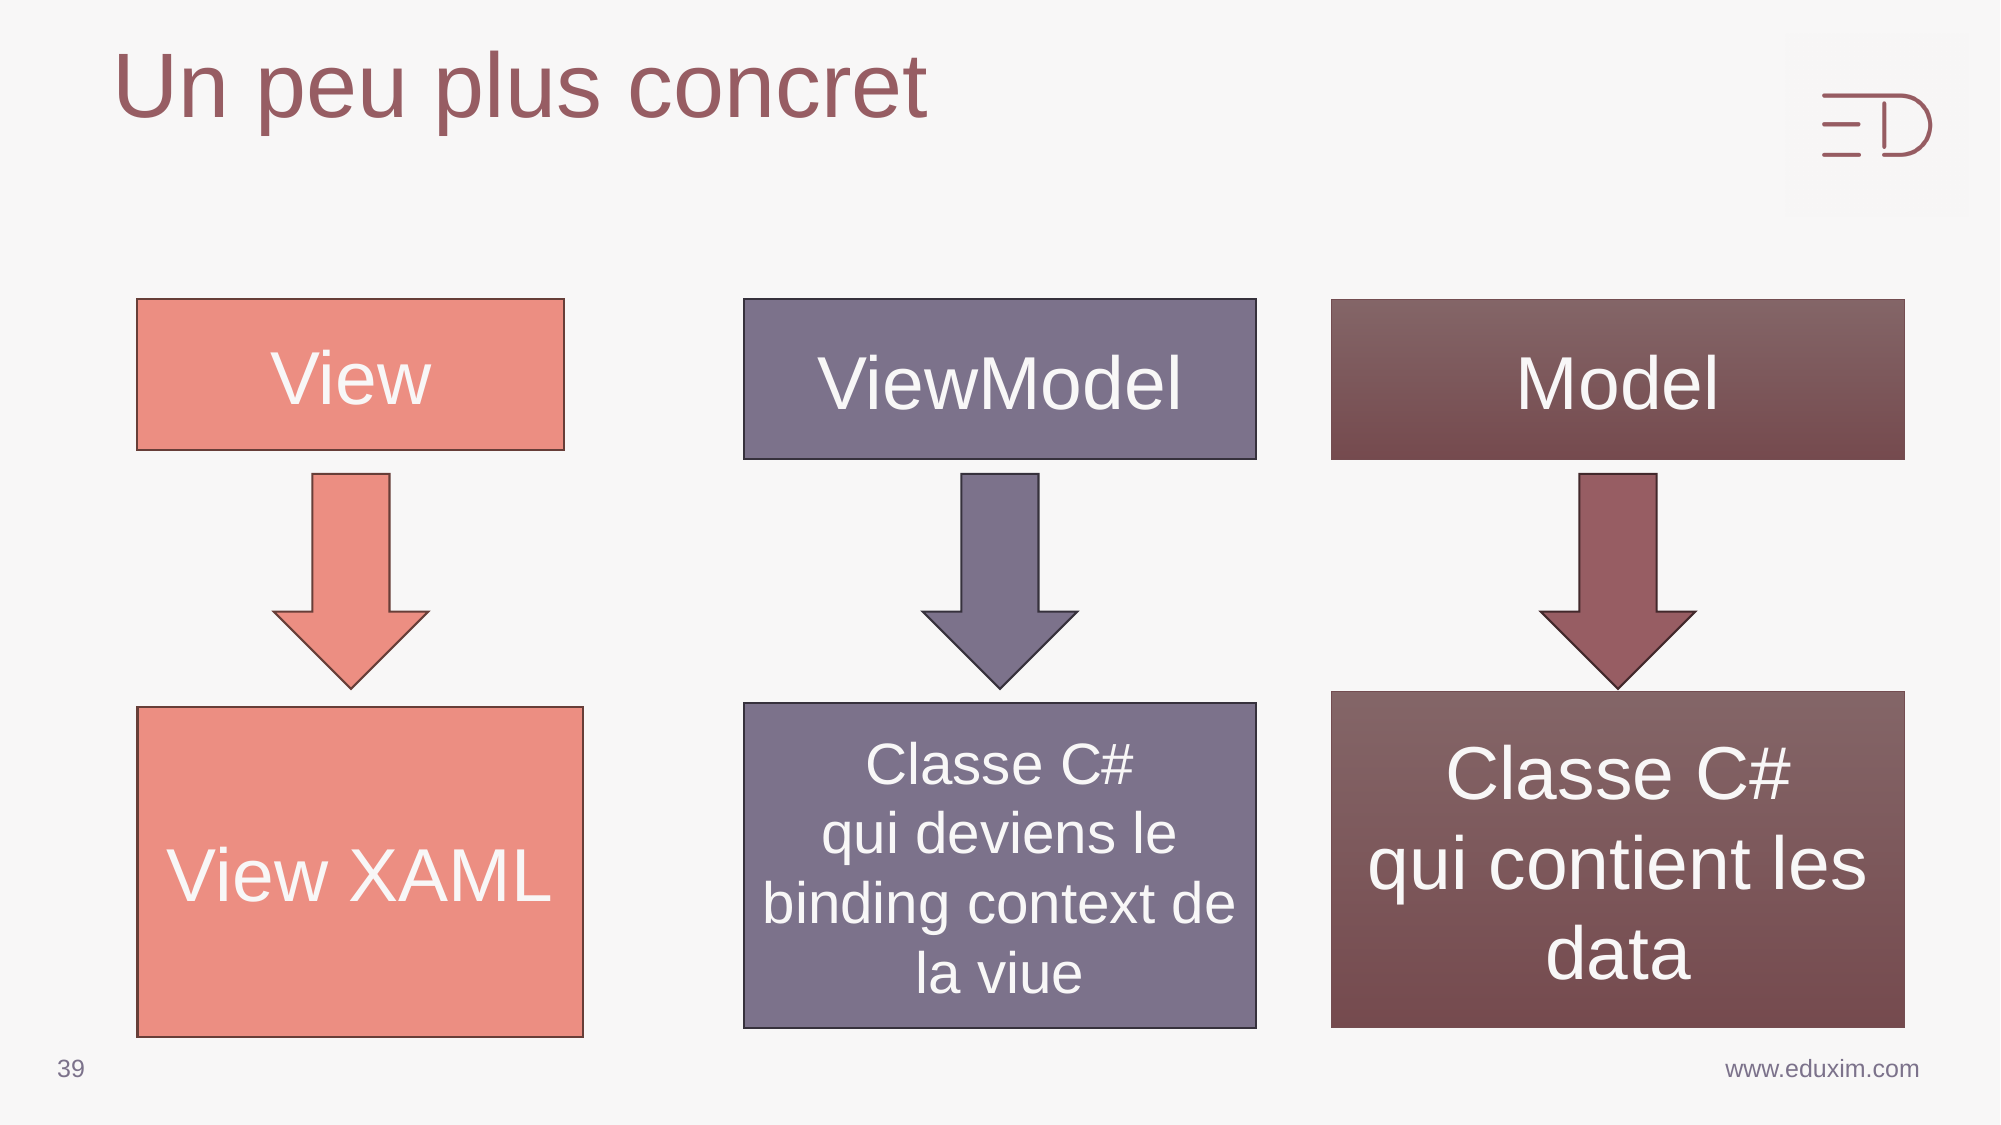

# Un peu plus concret

View
ViewModel
Model

Classe C#
qui contient les data
Classe C#
qui deviens le binding context de la viue
View XAML